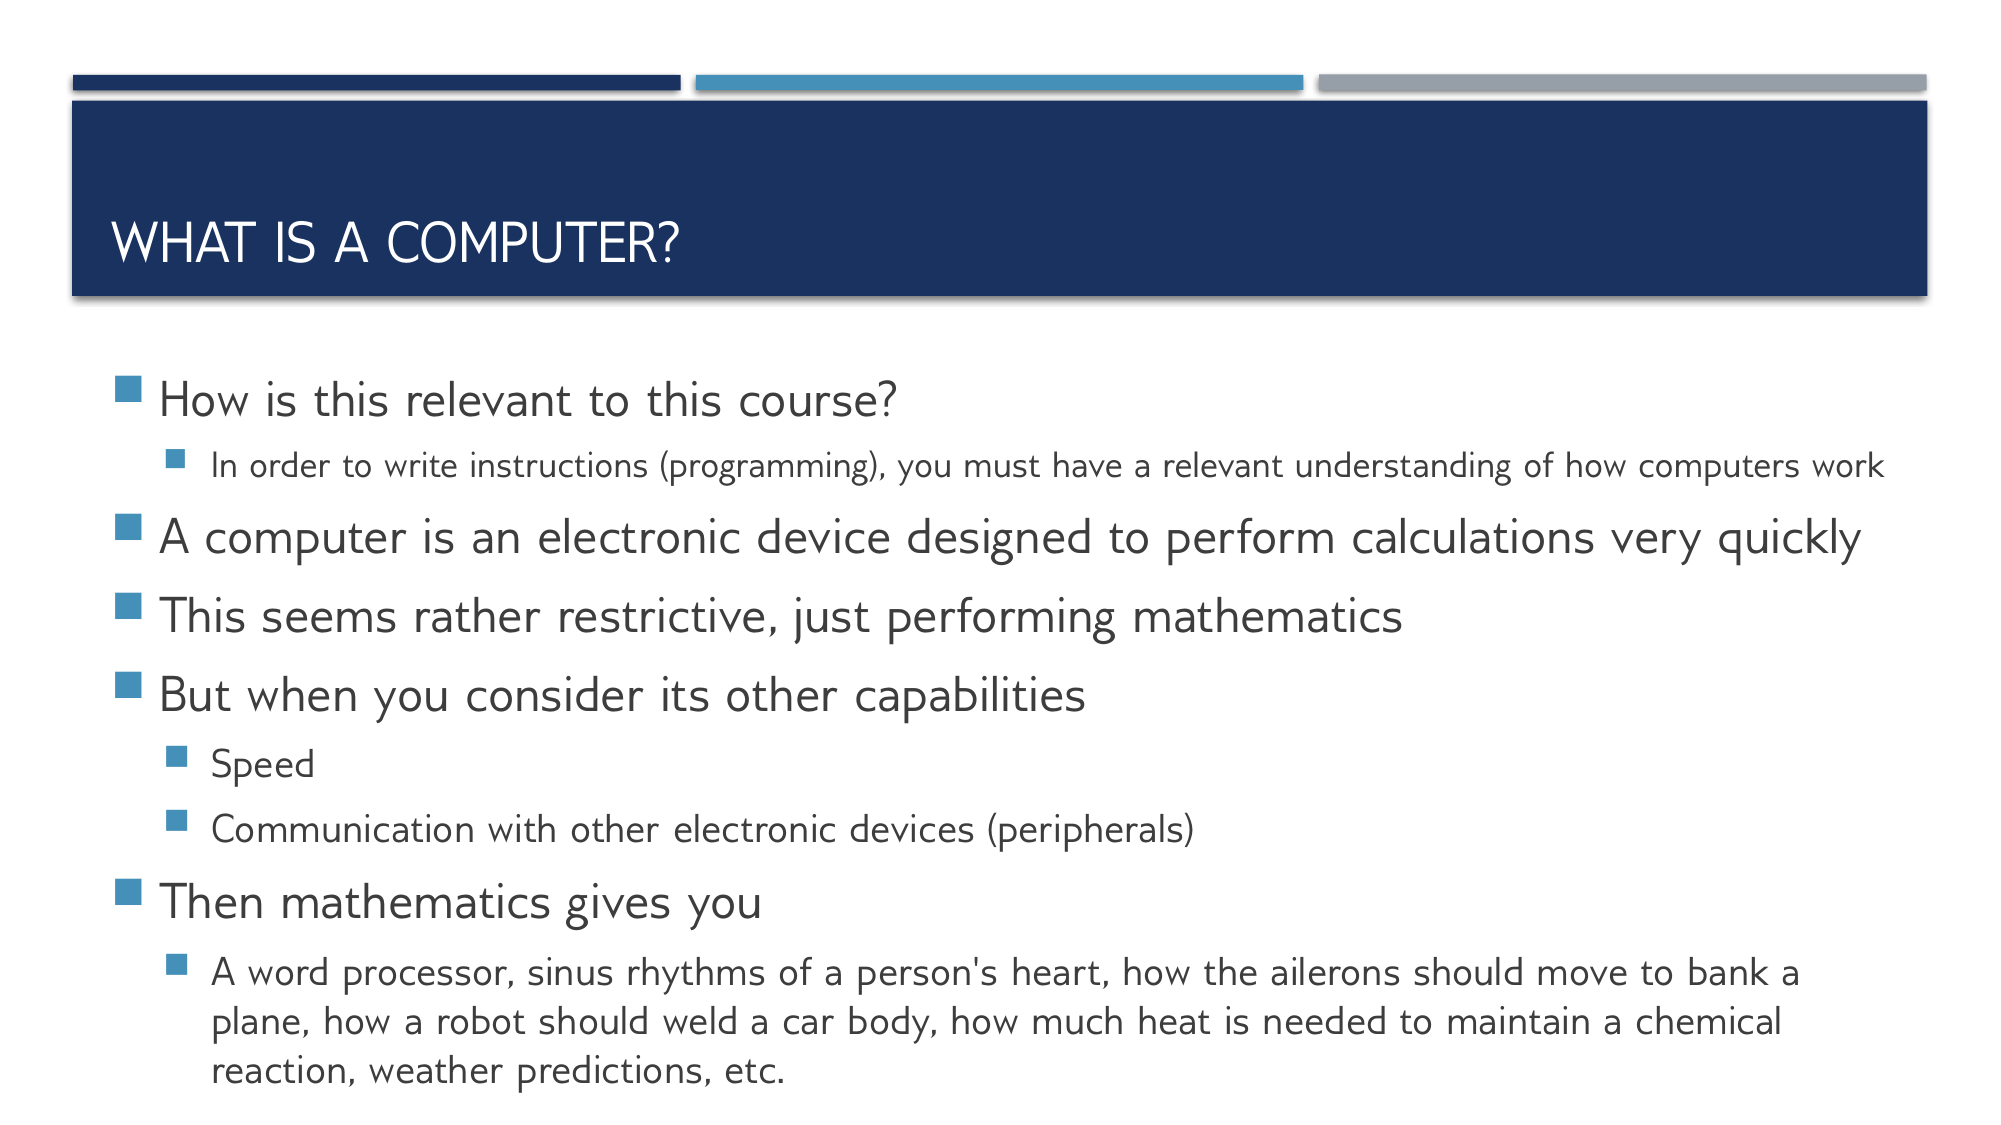

# What Is A Computer?
How is this relevant to this course?
In order to write instructions (programming), you must have a relevant understanding of how computers work
A computer is an electronic device designed to perform calculations very quickly
This seems rather restrictive, just performing mathematics
But when you consider its other capabilities
Speed
Communication with other electronic devices (peripherals)
Then mathematics gives you
A word processor, sinus rhythms of a person's heart, how the ailerons should move to bank a plane, how a robot should weld a car body, how much heat is needed to maintain a chemical reaction, weather predictions, etc.